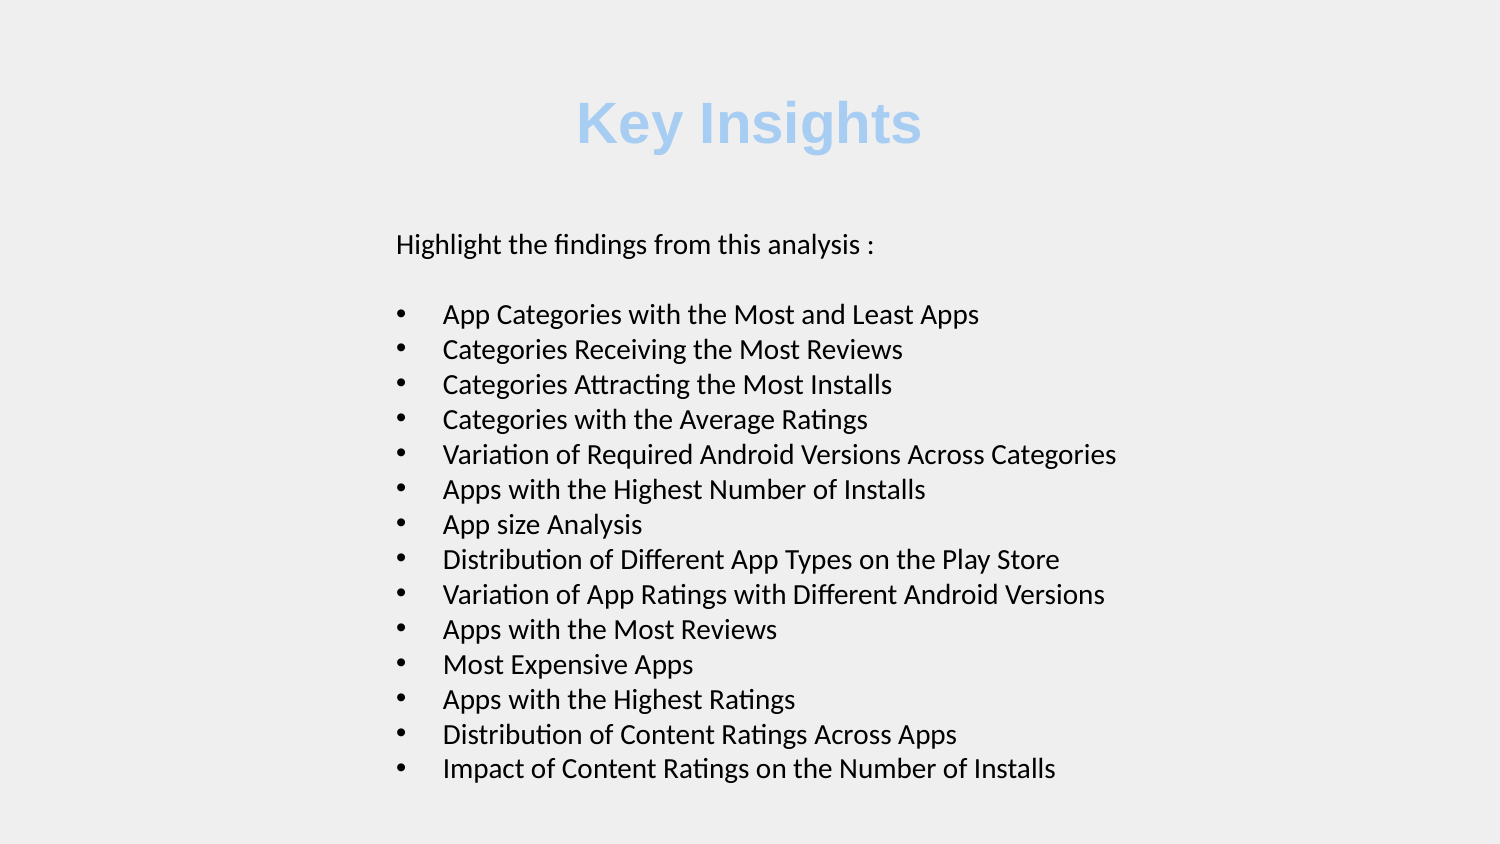

# Key Insights
Highlight the findings from this analysis :

App Categories with the Most and Least Apps
Categories Receiving the Most Reviews
Categories Attracting the Most Installs
Categories with the Average Ratings
Variation of Required Android Versions Across Categories
Apps with the Highest Number of Installs
App size Analysis
Distribution of Different App Types on the Play Store
Variation of App Ratings with Different Android Versions
Apps with the Most Reviews
Most Expensive Apps
Apps with the Highest Ratings
Distribution of Content Ratings Across Apps
Impact of Content Ratings on the Number of Installs